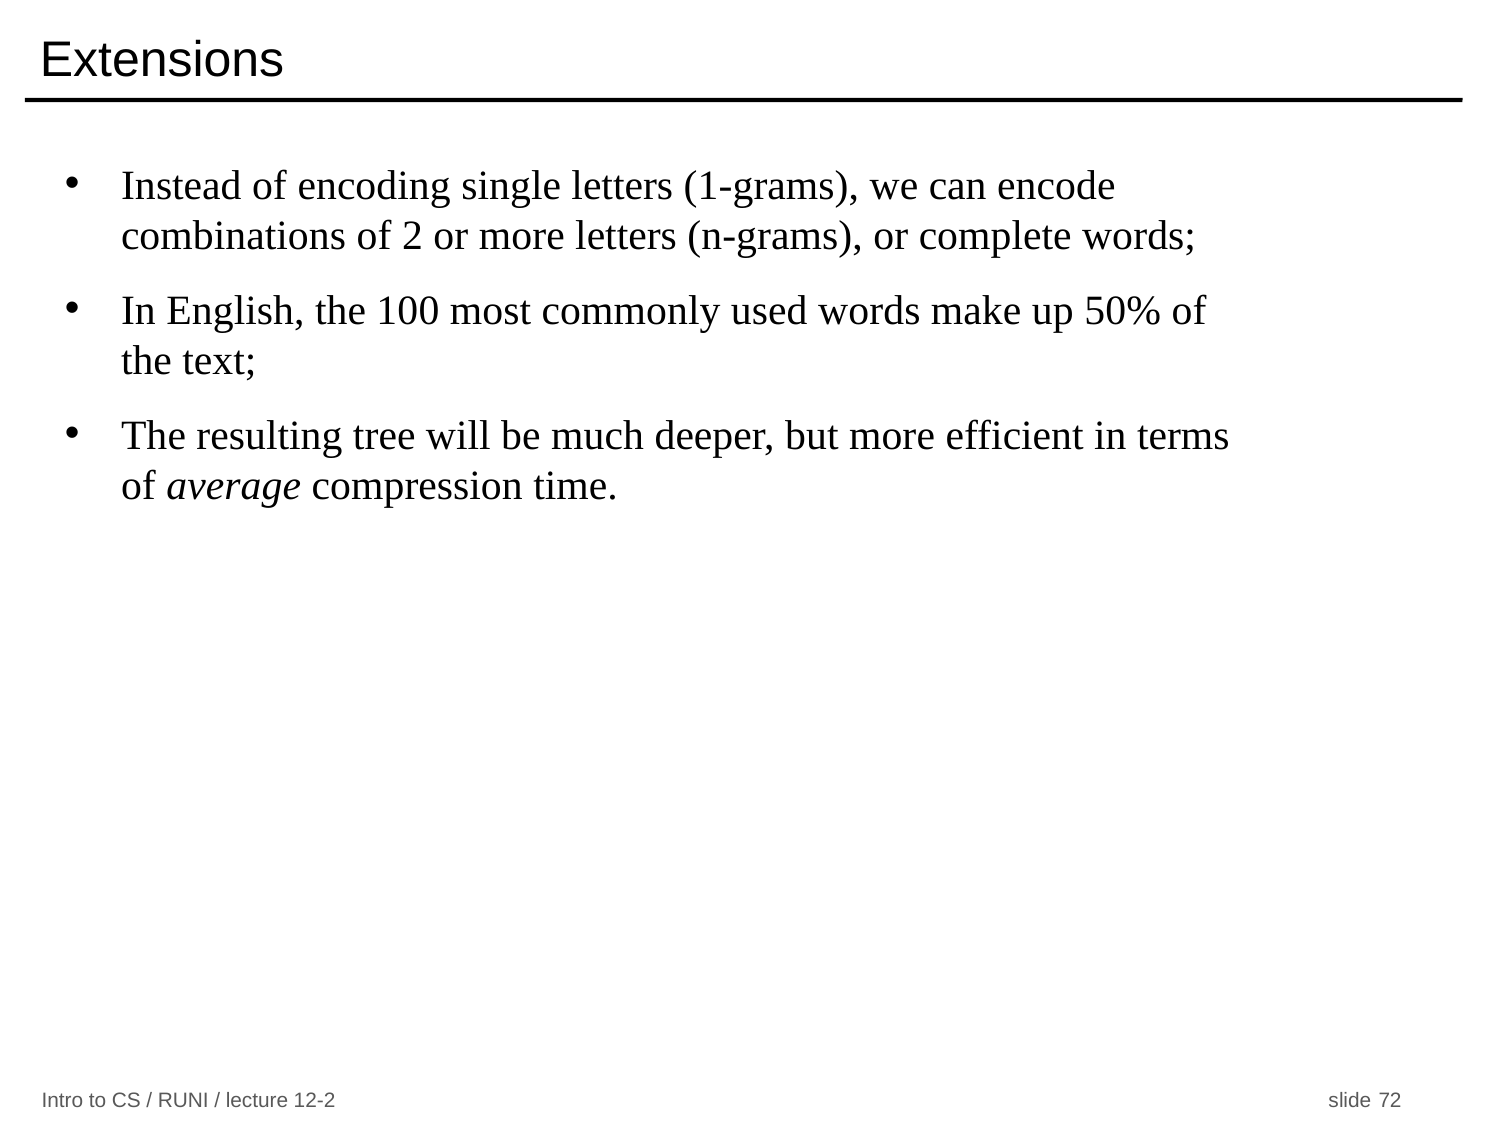

# Extensions
Instead of encoding single letters (1-grams), we can encode combinations of 2 or more letters (n-grams), or complete words;
In English, the 100 most commonly used words make up 50% of the text;
The resulting tree will be much deeper, but more efficient in terms of average compression time.